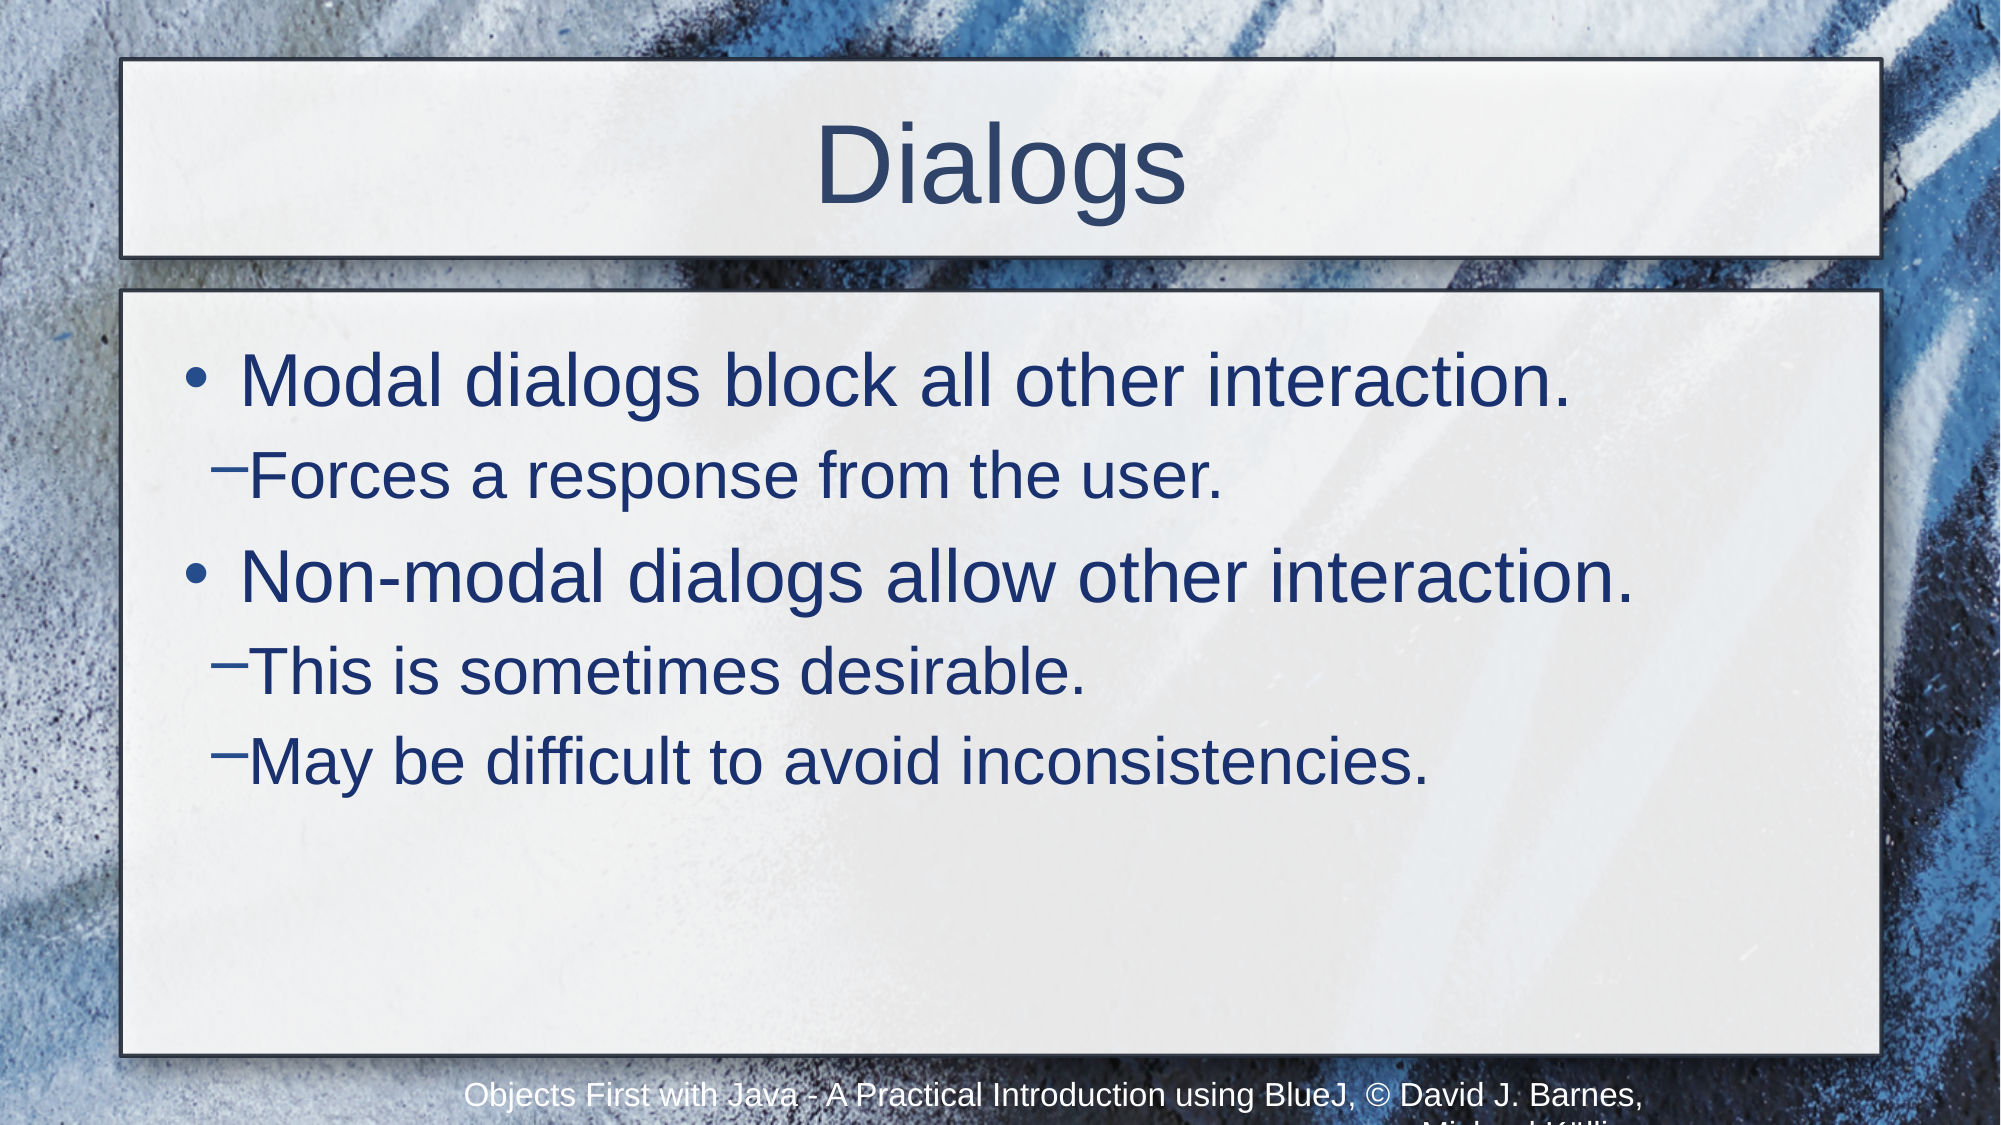

# Dialogs
Modal dialogs block all other interaction.
Forces a response from the user.
Non-modal dialogs allow other interaction.
This is sometimes desirable.
May be difficult to avoid inconsistencies.